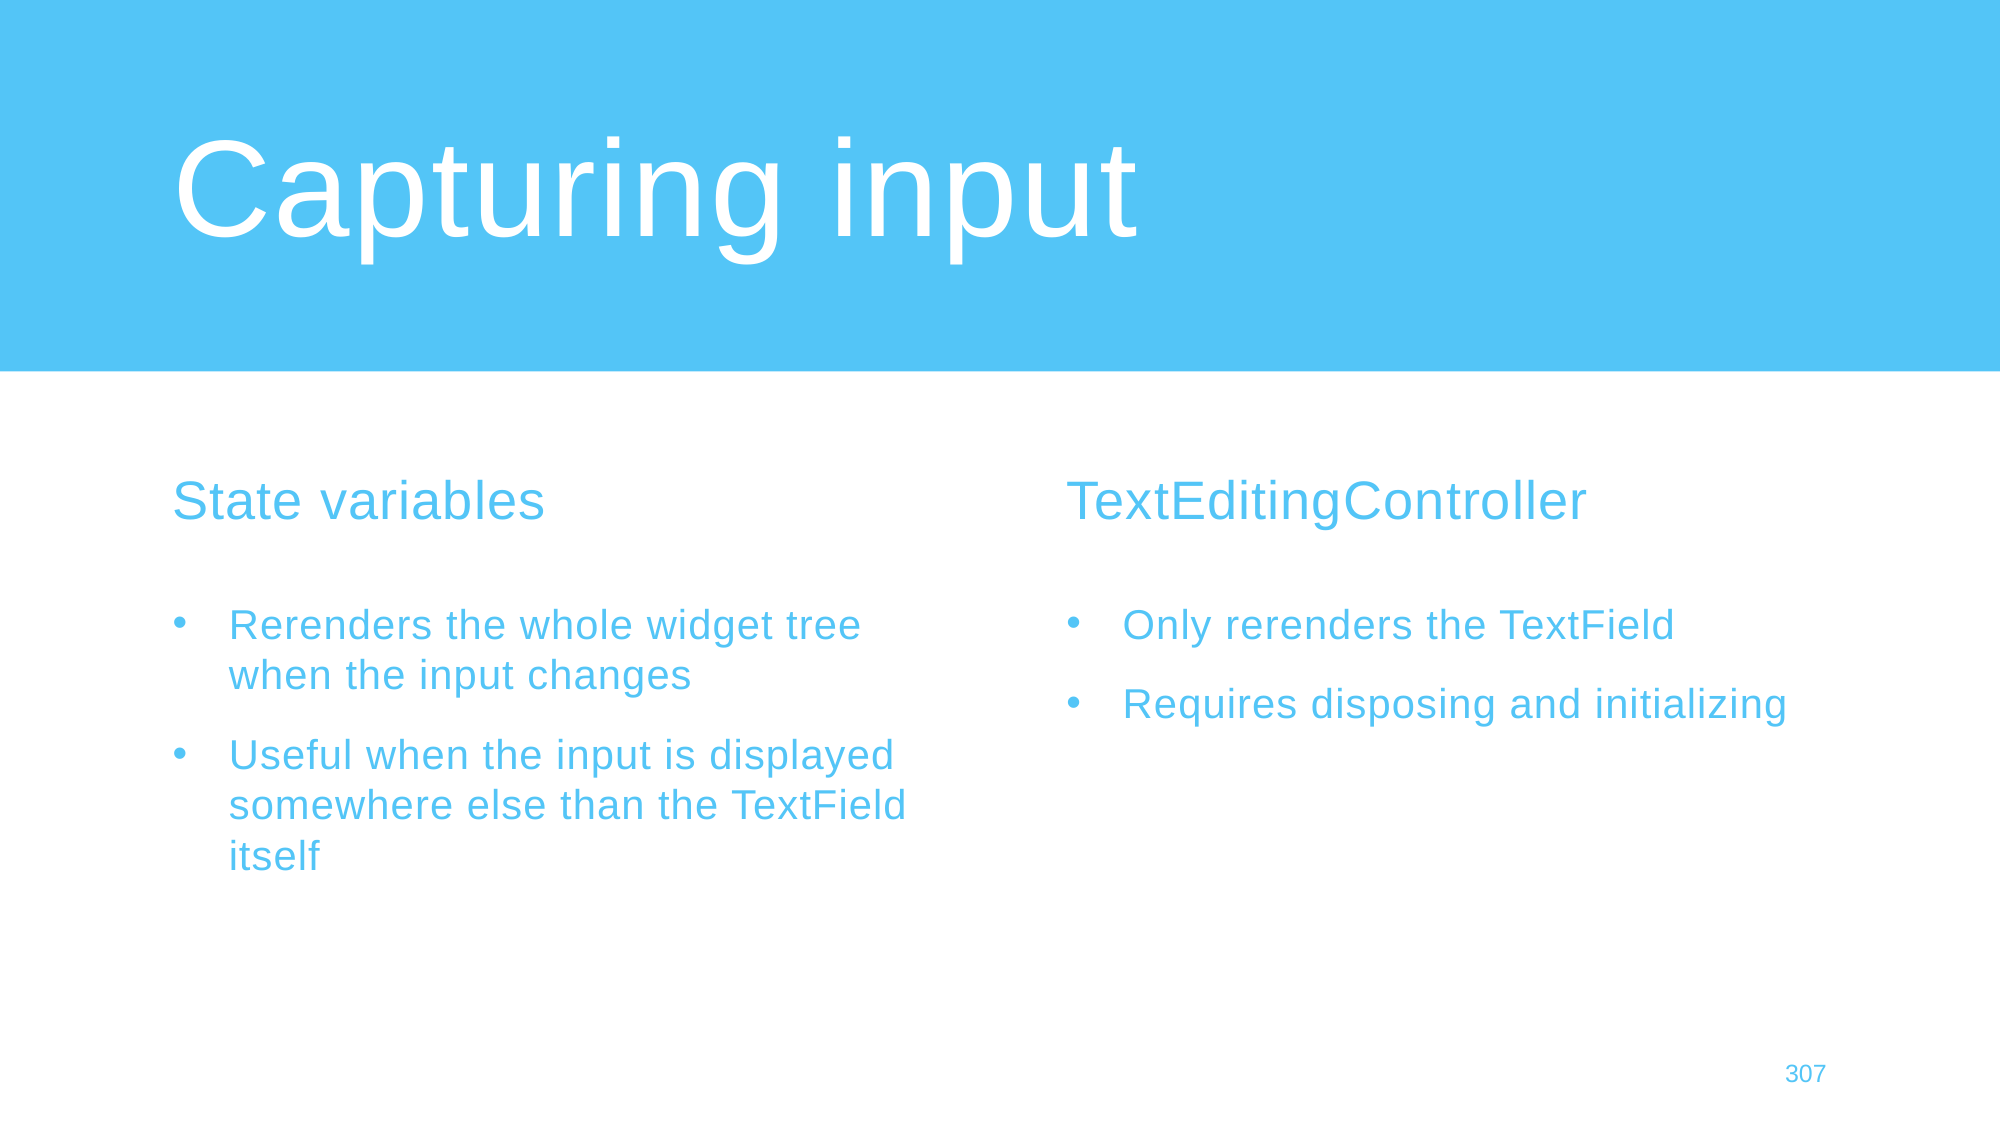

# Capturing input
State variables
TextEditingController
Rerenders the whole widget tree when the input changes
Useful when the input is displayed somewhere else than the TextField itself
Only rerenders the TextField
Requires disposing and initializing
307